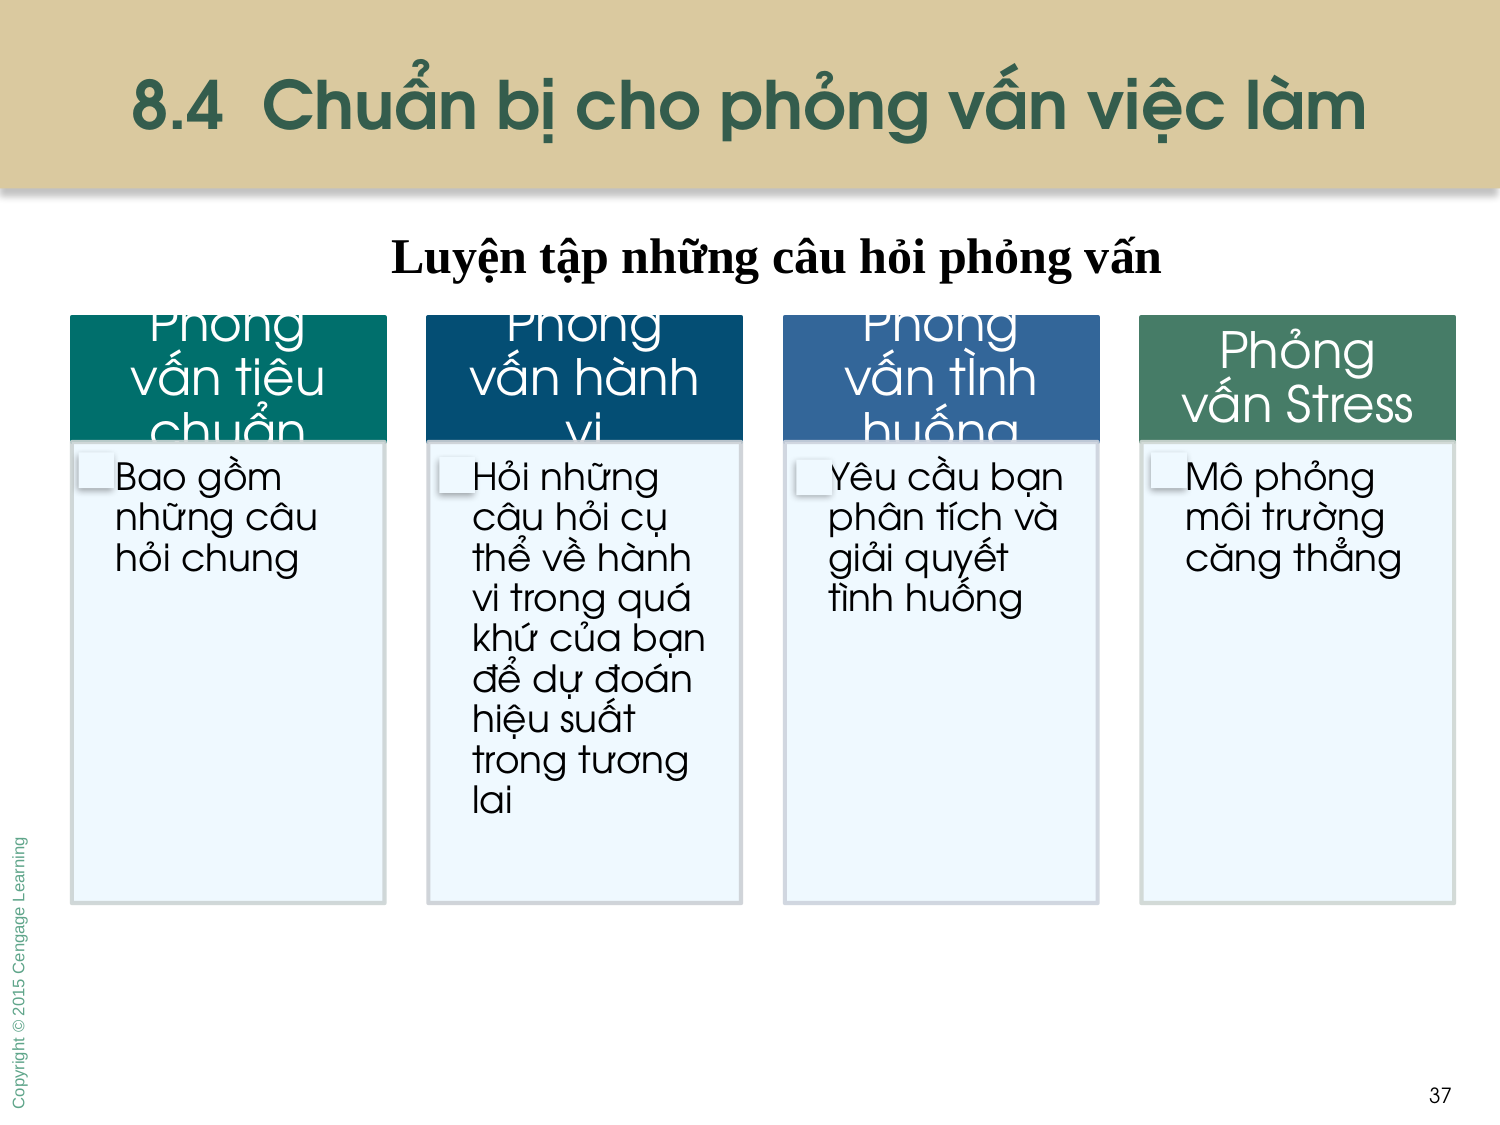

# 8.4  Chuẩn bị cho phỏng vấn việc làm
Luyện tập những câu hỏi phỏng vấn
Phỏng vấn tiêu chuẩn
Bao gồm những câu hỏi chung
Phỏng vấn hành vi
Hỏi những câu hỏi cụ thể về hành vi trong quá khứ của bạn để dự đoán hiệu suất trong tương lai
Phỏng vấn tÌnh huống
Yêu cầu bạn phân tích và giải quyết tình huống
Phỏng vấn Stress
Mô phỏng môi trường căng thẳng